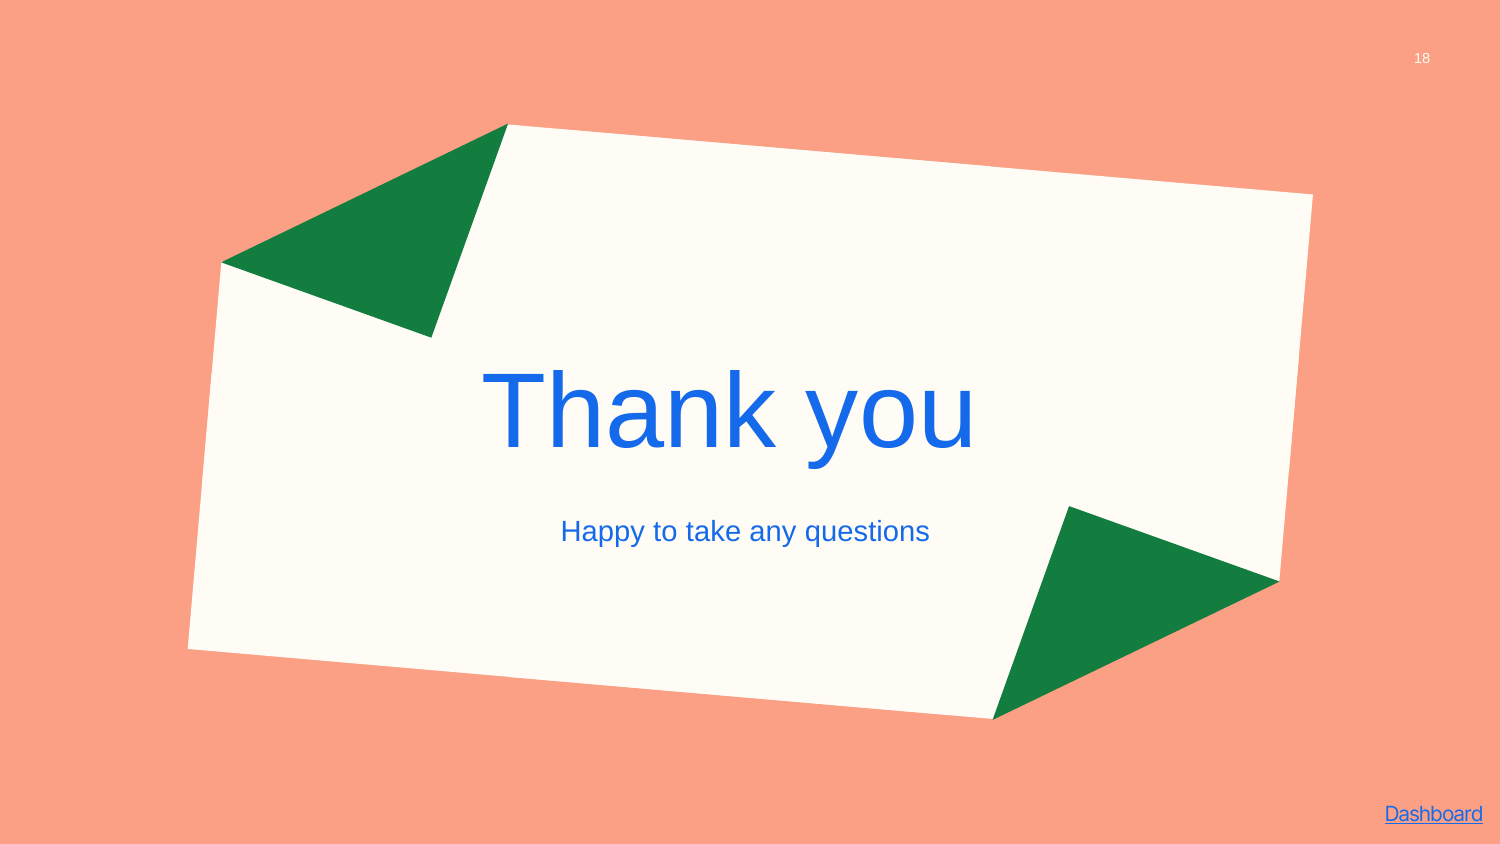

18
# Thank you
Happy to take any questions
Dashboard